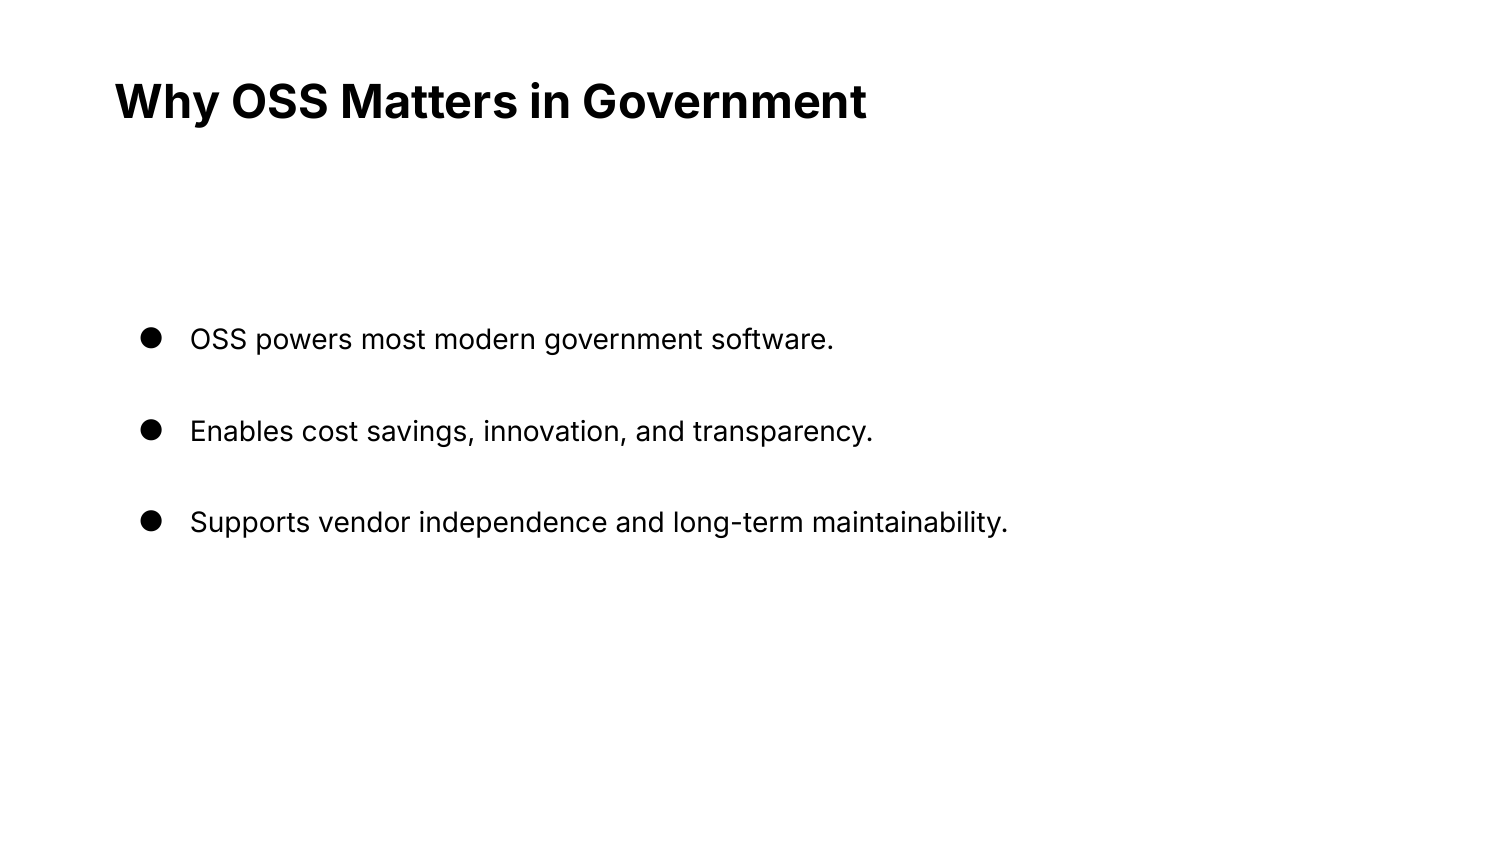

Why OSS Matters in Government

OSS powers most modern government software.

Enables cost savings, innovation, and transparency.

Supports vendor independence and long-term maintainability.